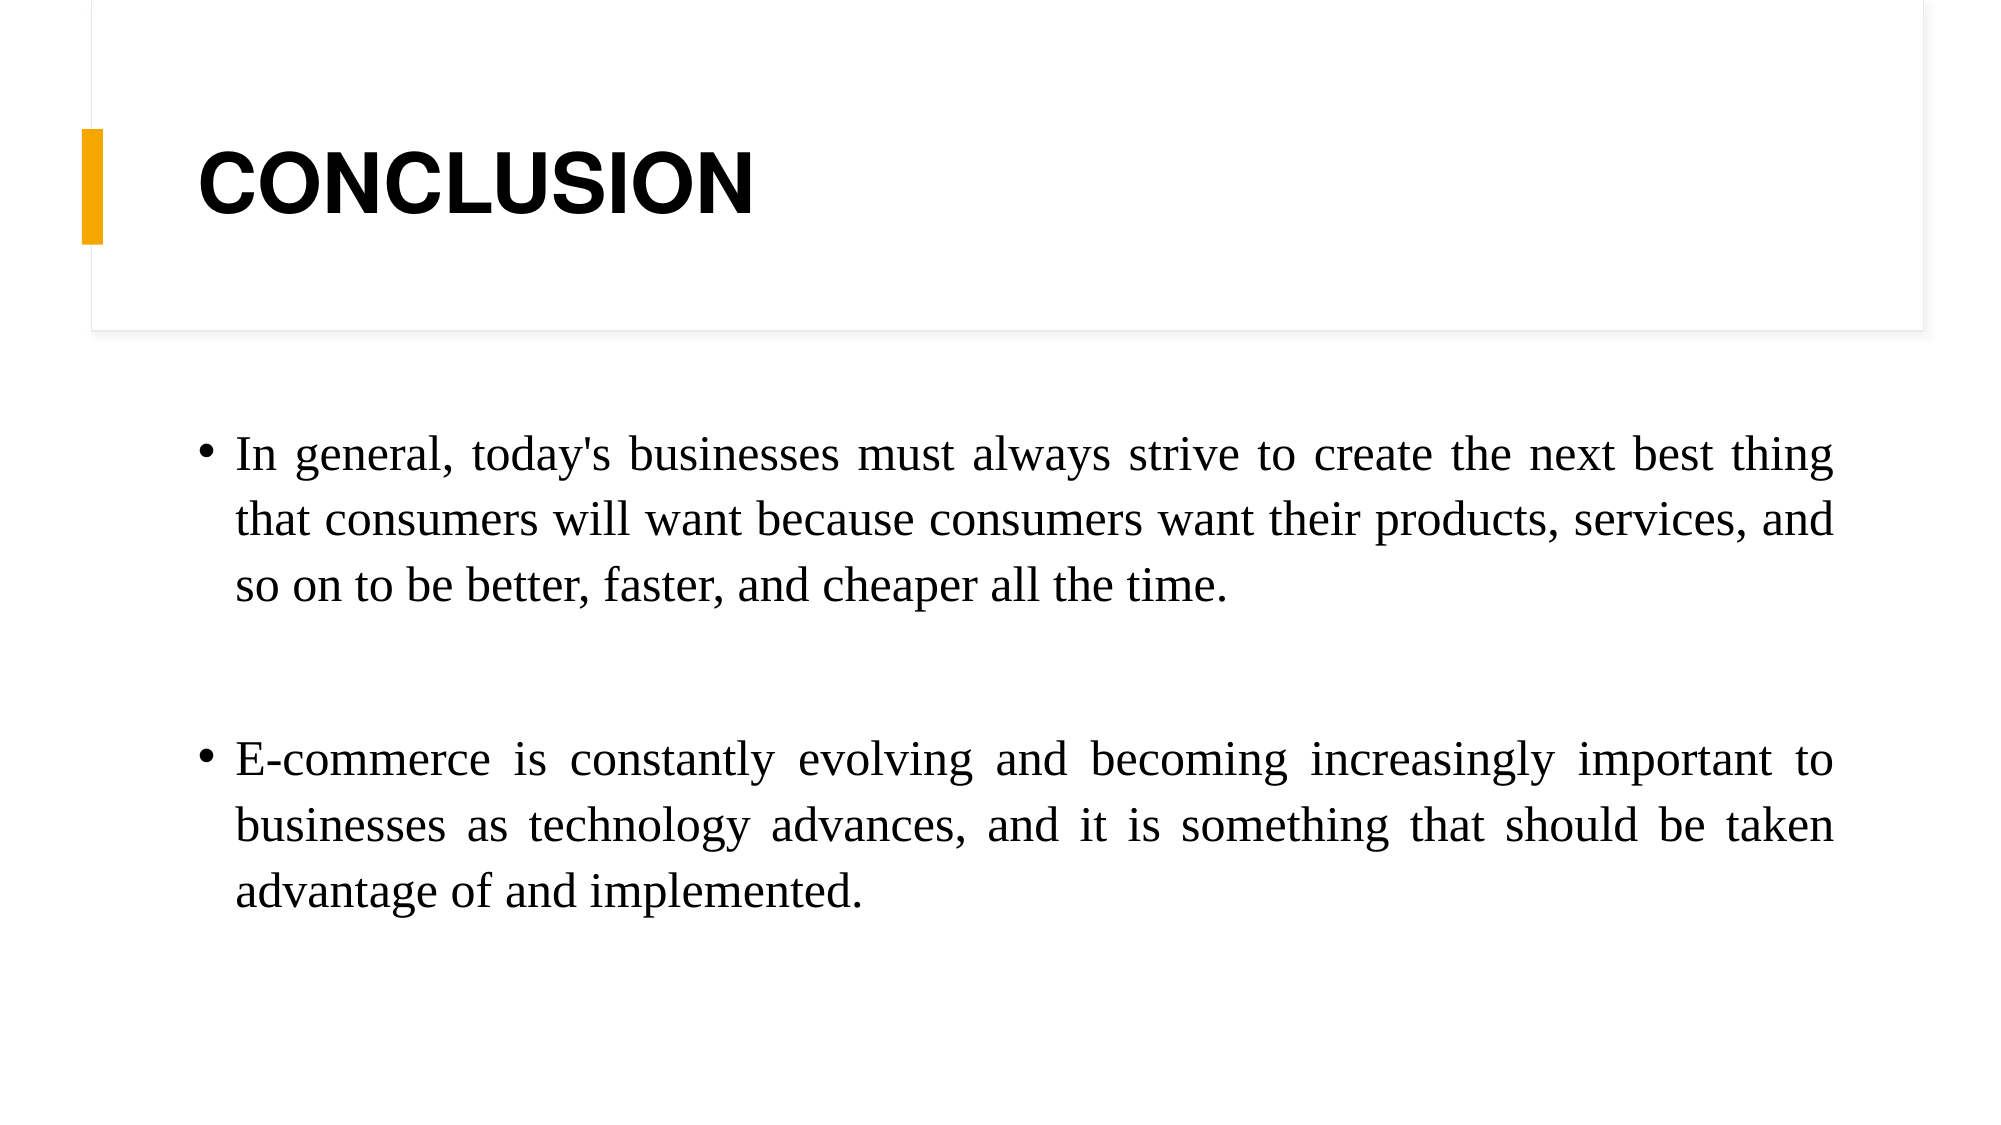

# CONCLUSION
In general, today's businesses must always strive to create the next best thing that consumers will want because consumers want their products, services, and so on to be better, faster, and cheaper all the time.

E-commerce is constantly evolving and becoming increasingly important to businesses as technology advances, and it is something that should be taken advantage of and implemented.